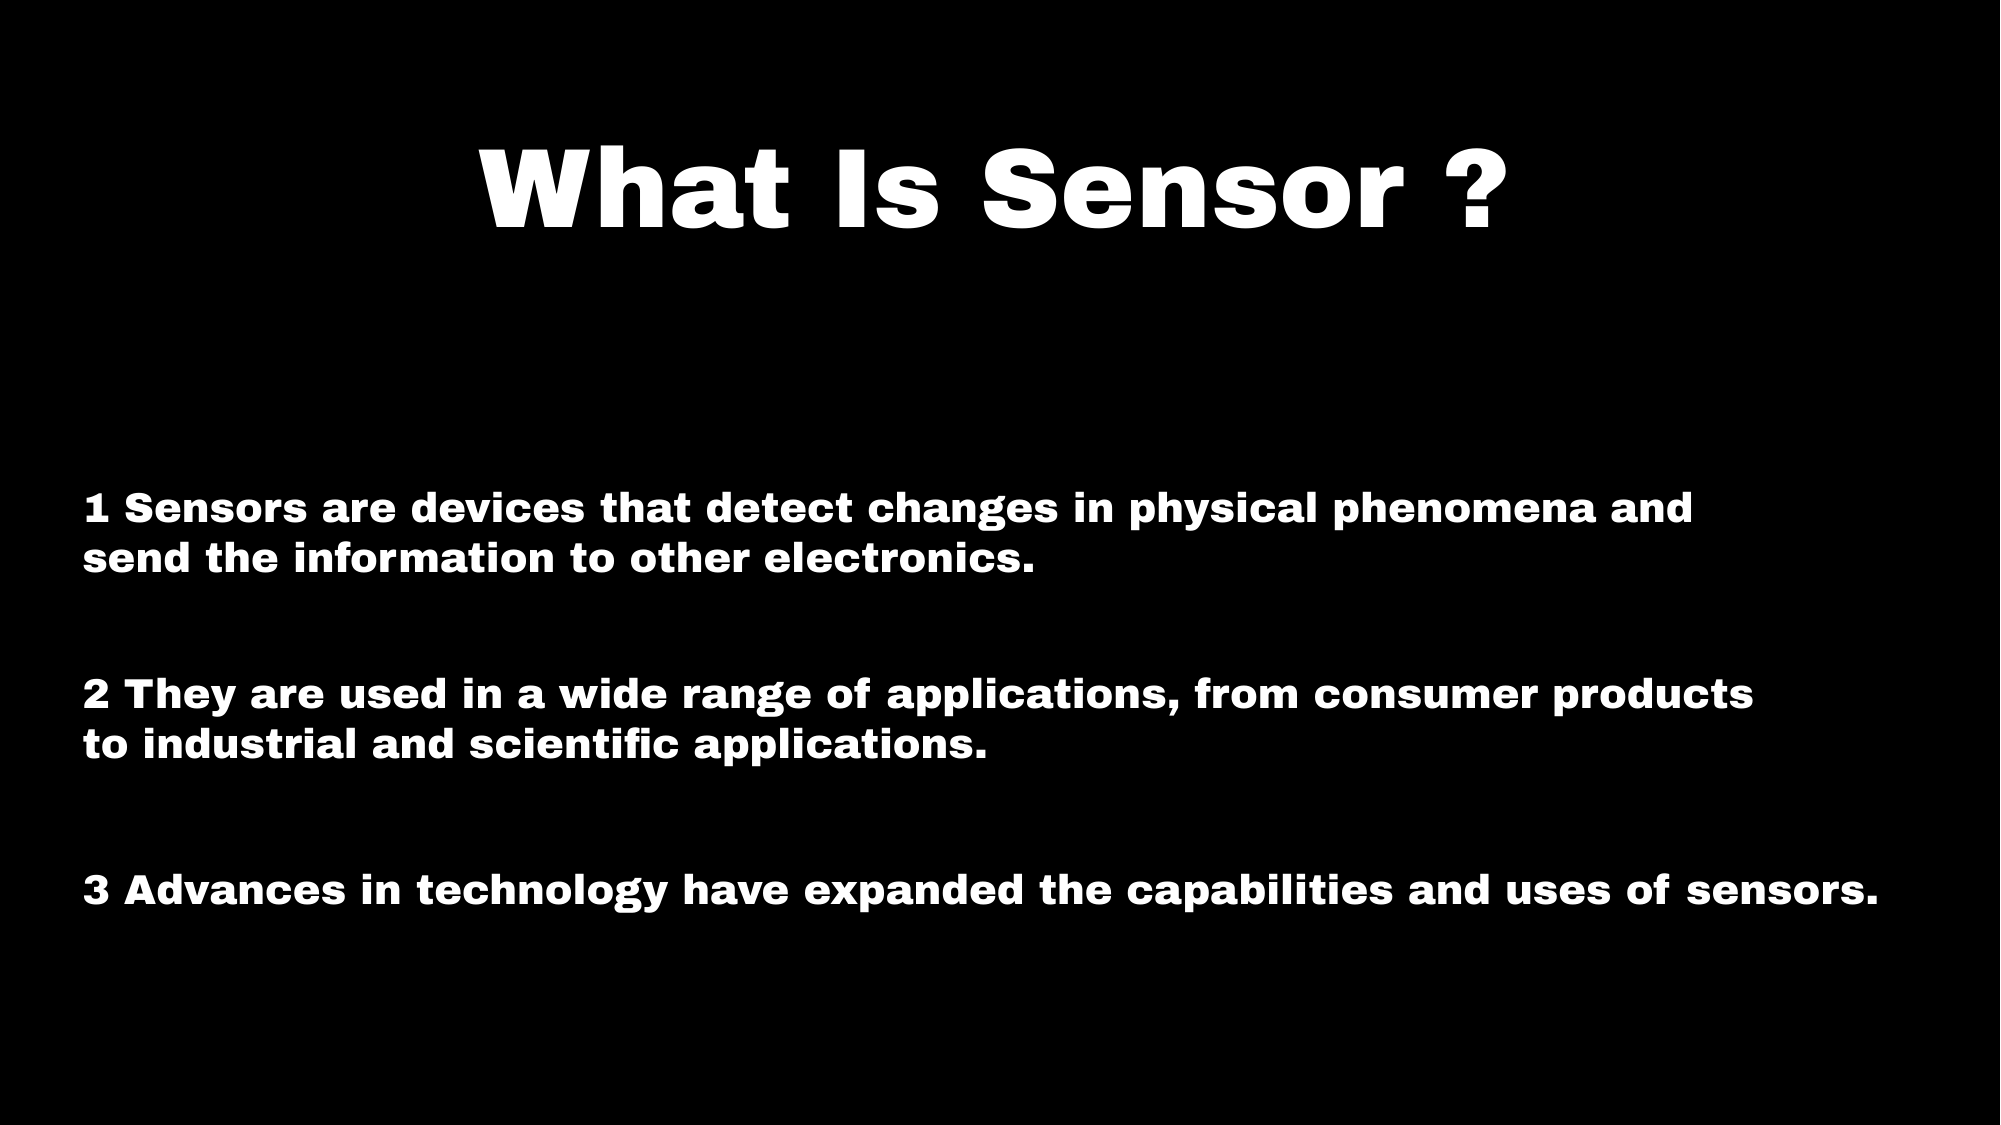

What Is Sensor ?
1 Sensors are devices that detect changes in physical phenomena and send the information to other electronics.
MLX90614 SENSOR
MAX30102 SENSOR
2 They are used in a wide range of applications, from consumer products to industrial and scientific applications.
3 Advances in technology have expanded the capabilities and uses of sensors.
MEDICAL SENSORS